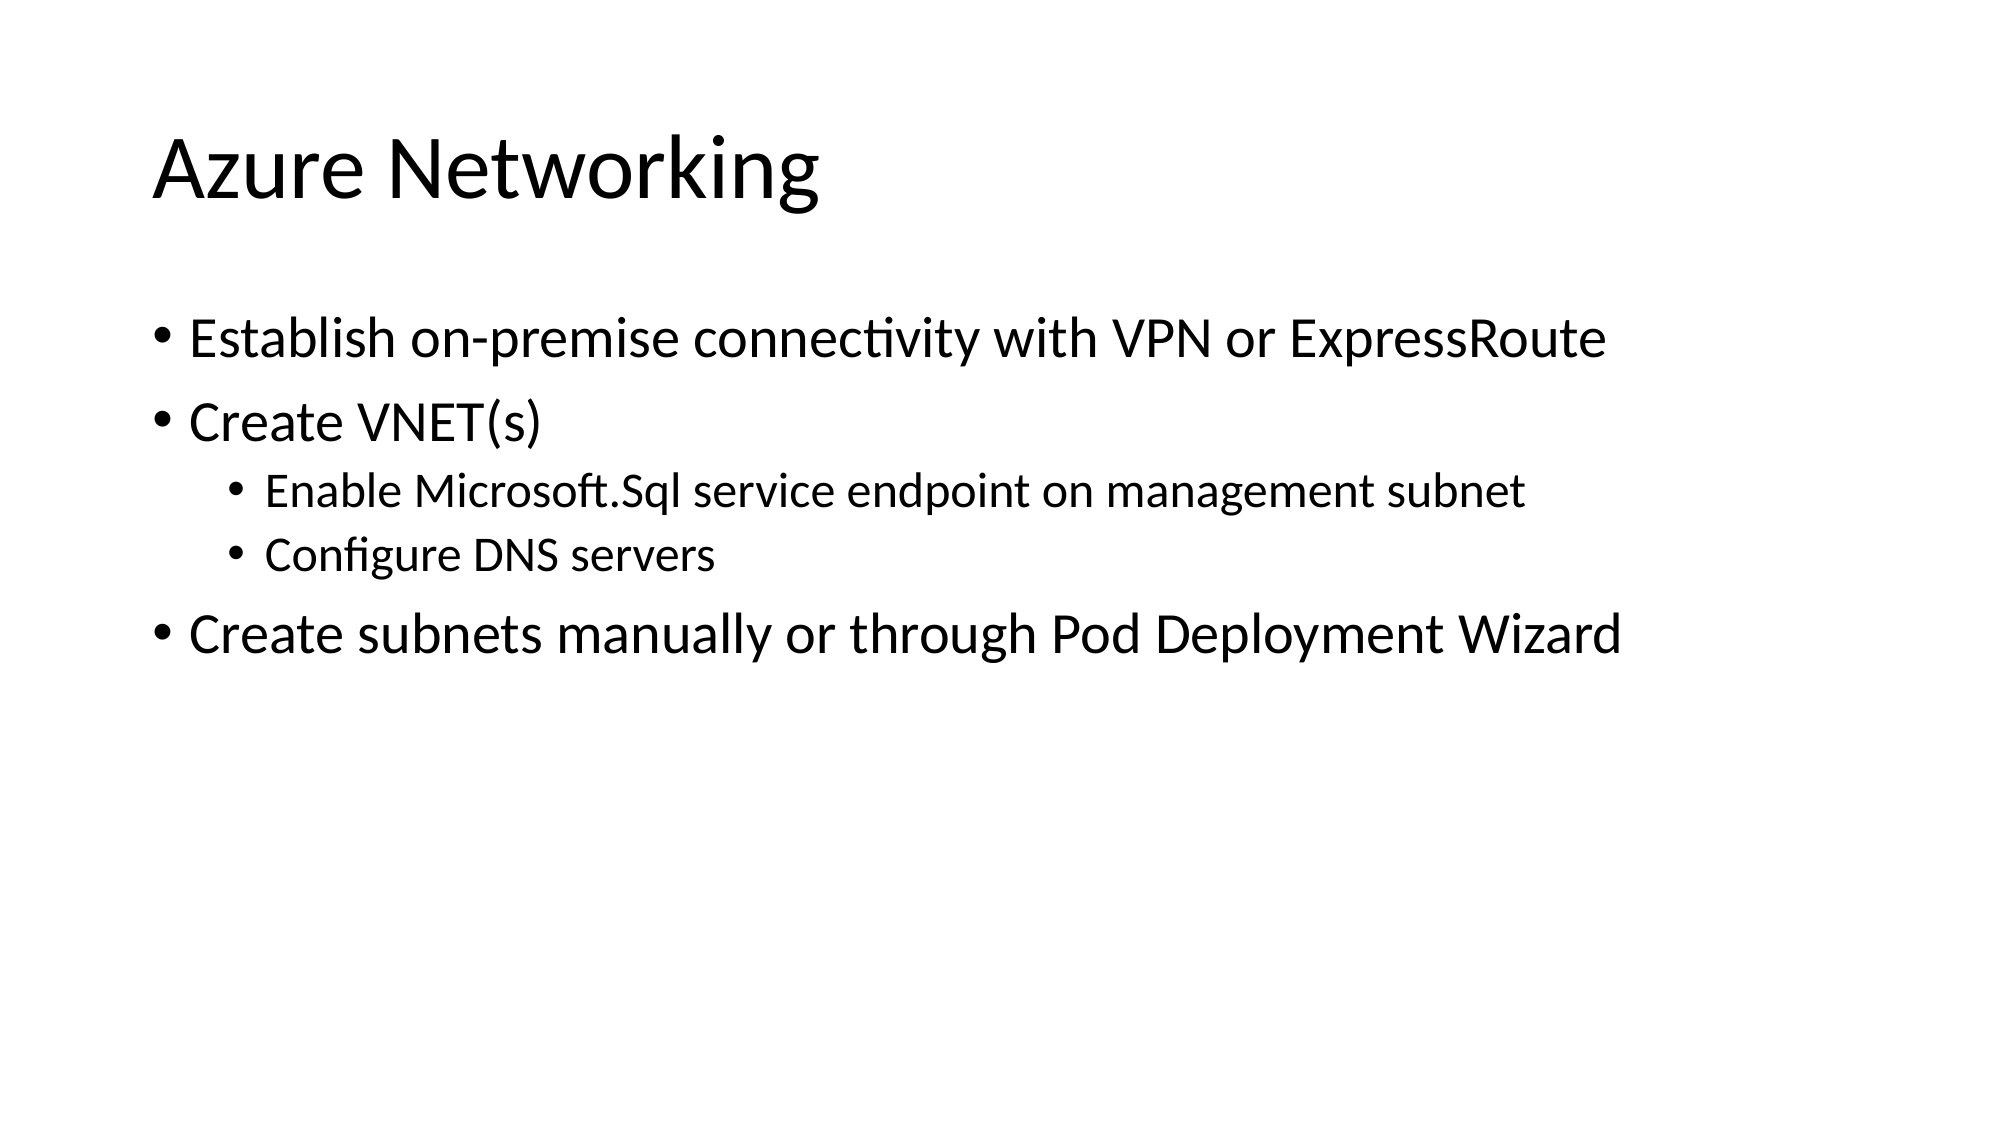

# Azure Networking
Establish on-premise connectivity with VPN or ExpressRoute
Create VNET(s)
Enable Microsoft.Sql service endpoint on management subnet
Configure DNS servers
Create subnets manually or through Pod Deployment Wizard